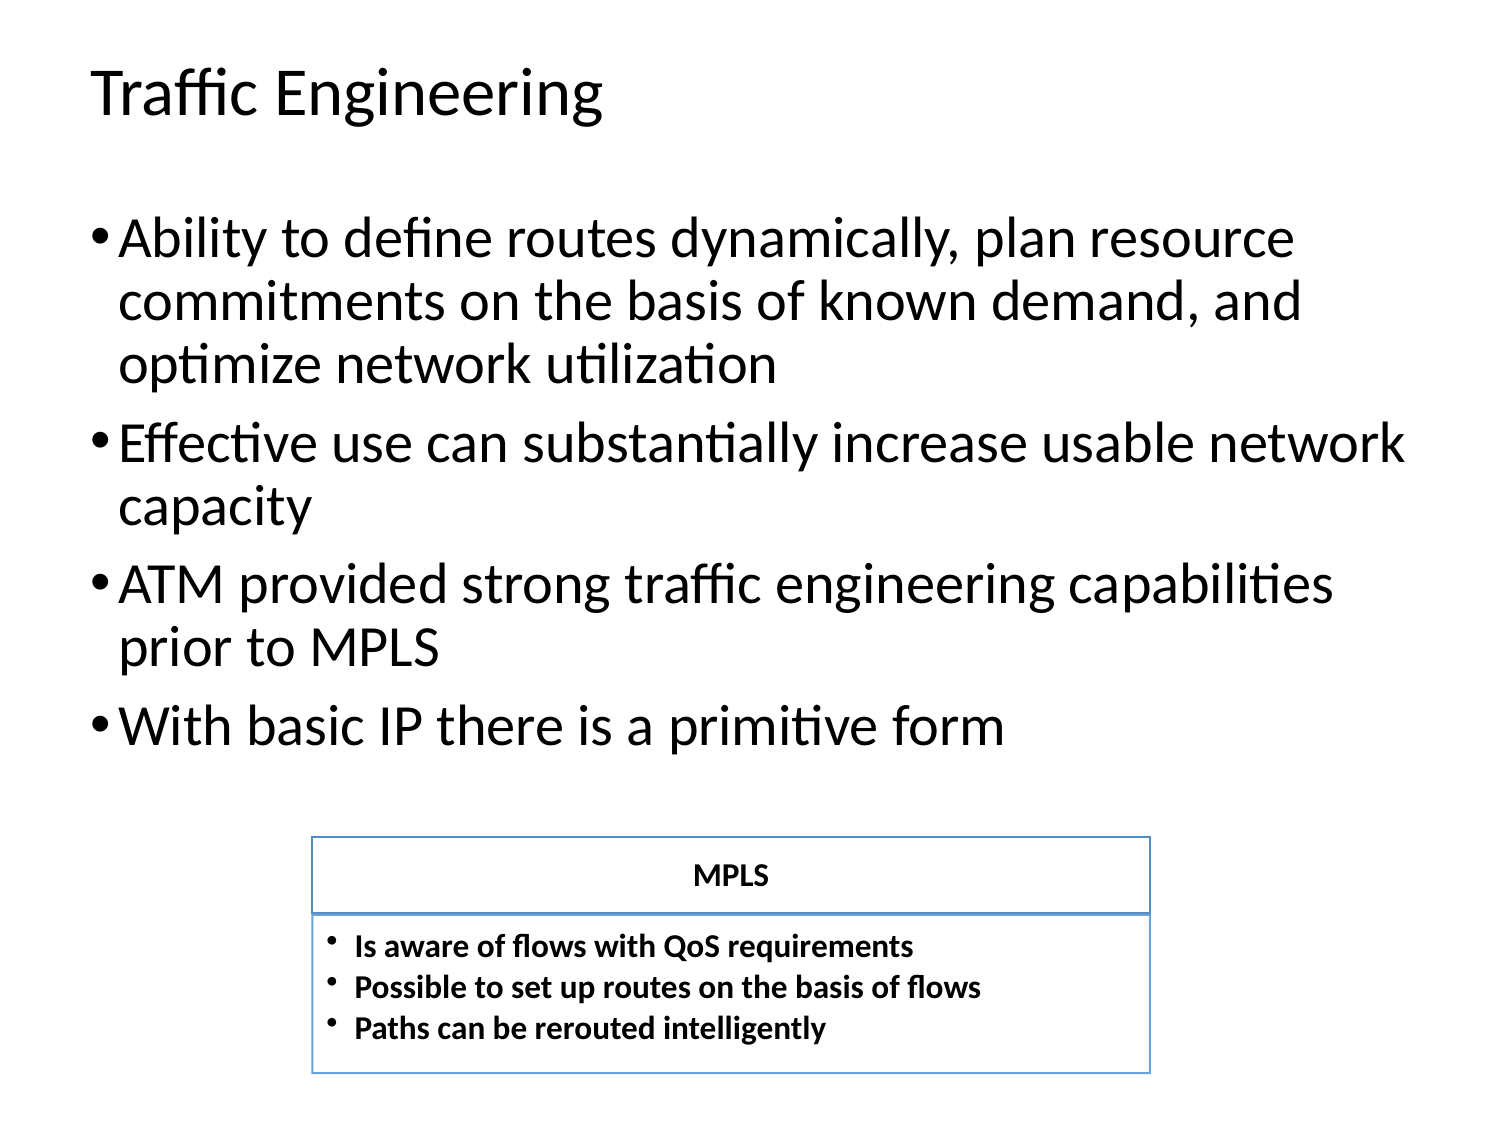

# Traffic Engineering
Ability to define routes dynamically, plan resource commitments on the basis of known demand, and optimize network utilization
Effective use can substantially increase usable network capacity
ATM provided strong traffic engineering capabilities prior to MPLS
With basic IP there is a primitive form
MPLS
Is aware of flows with QoS requirements
Possible to set up routes on the basis of flows
Paths can be rerouted intelligently